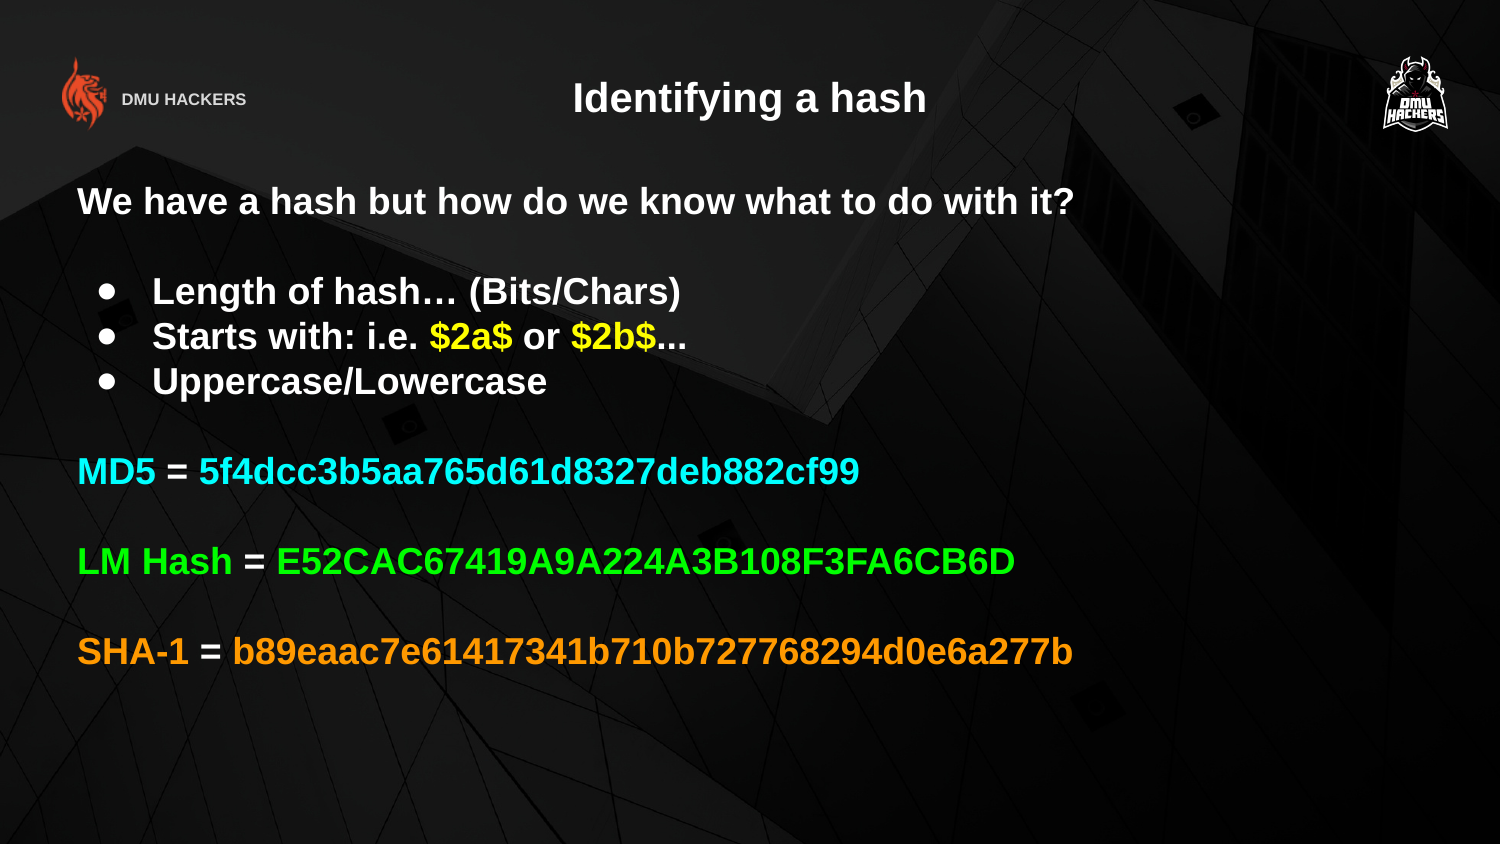

Identifying a hash

DMU HACKERS
We have a hash but how do we know what to do with it?

Length of hash… (Bits/Chars)
Starts with: i.e. $2a$ or $2b$...
Uppercase/Lowercase
MD5 = 5f4dcc3b5aa765d61d8327deb882cf99

LM Hash = E52CAC67419A9A224A3B108F3FA6CB6D

SHA-1 = b89eaac7e61417341b710b727768294d0e6a277b